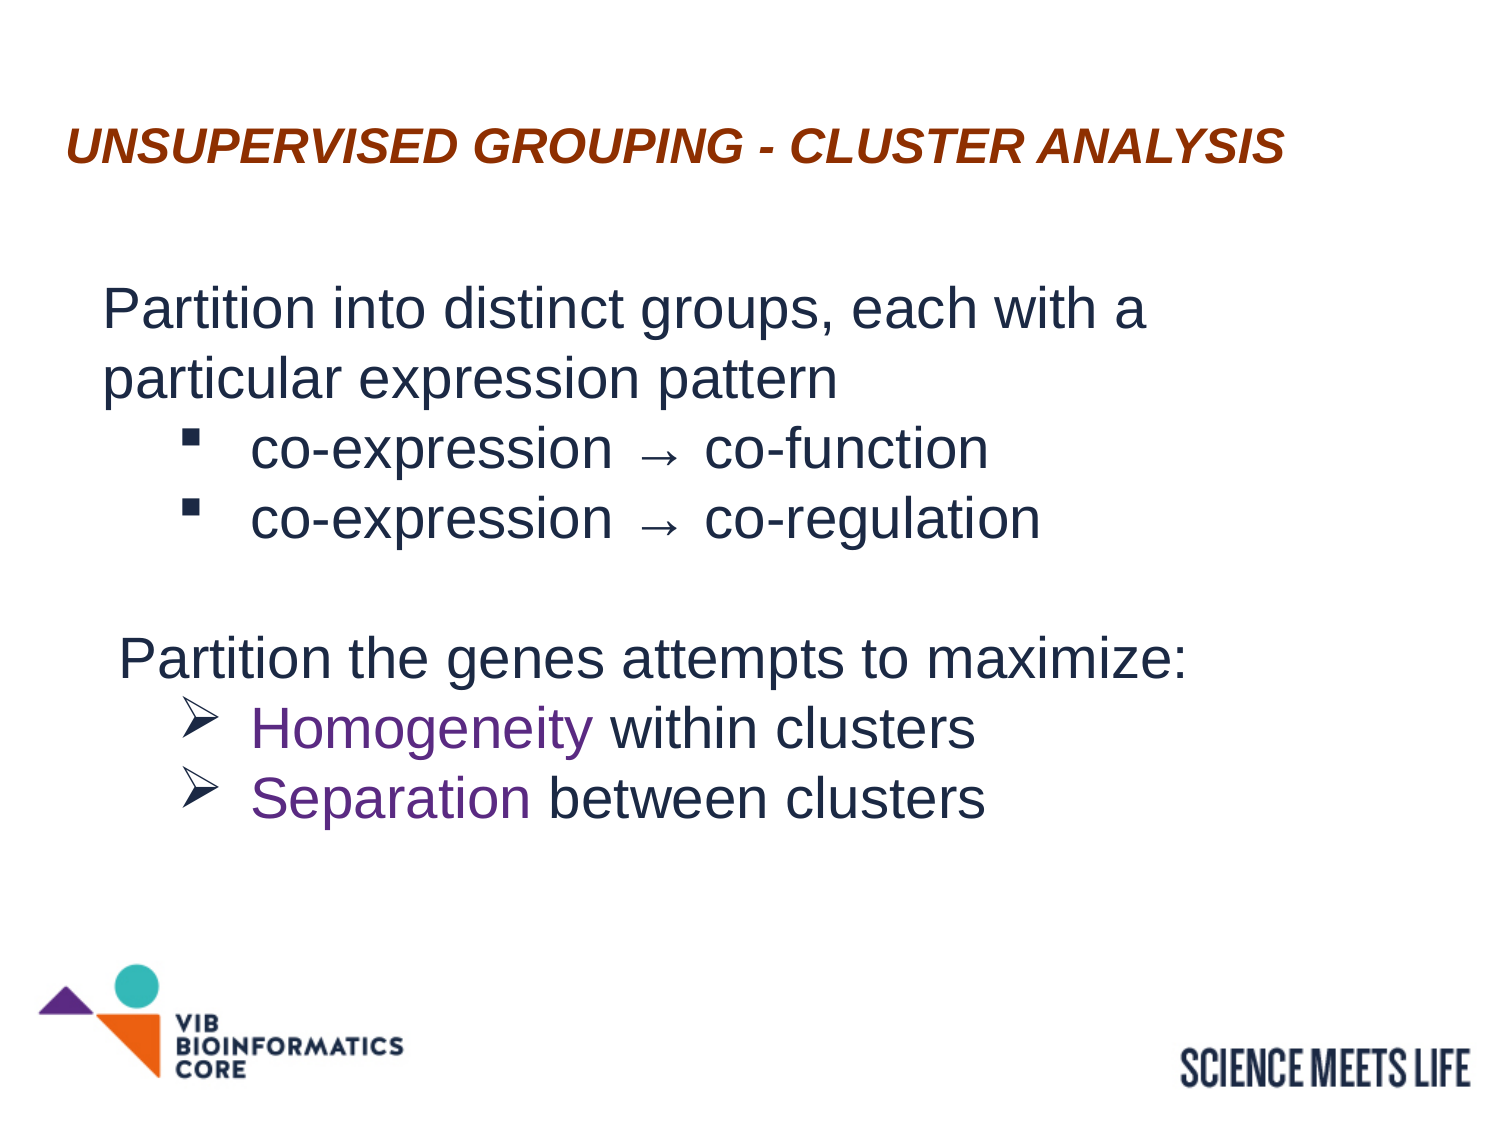

# Unsupervised grouping - cluster Analysis
Partition into distinct groups, each with a particular expression pattern
 co-expression → co-function
 co-expression → co-regulation

 Partition the genes attempts to maximize:
 Homogeneity within clusters
 Separation between clusters